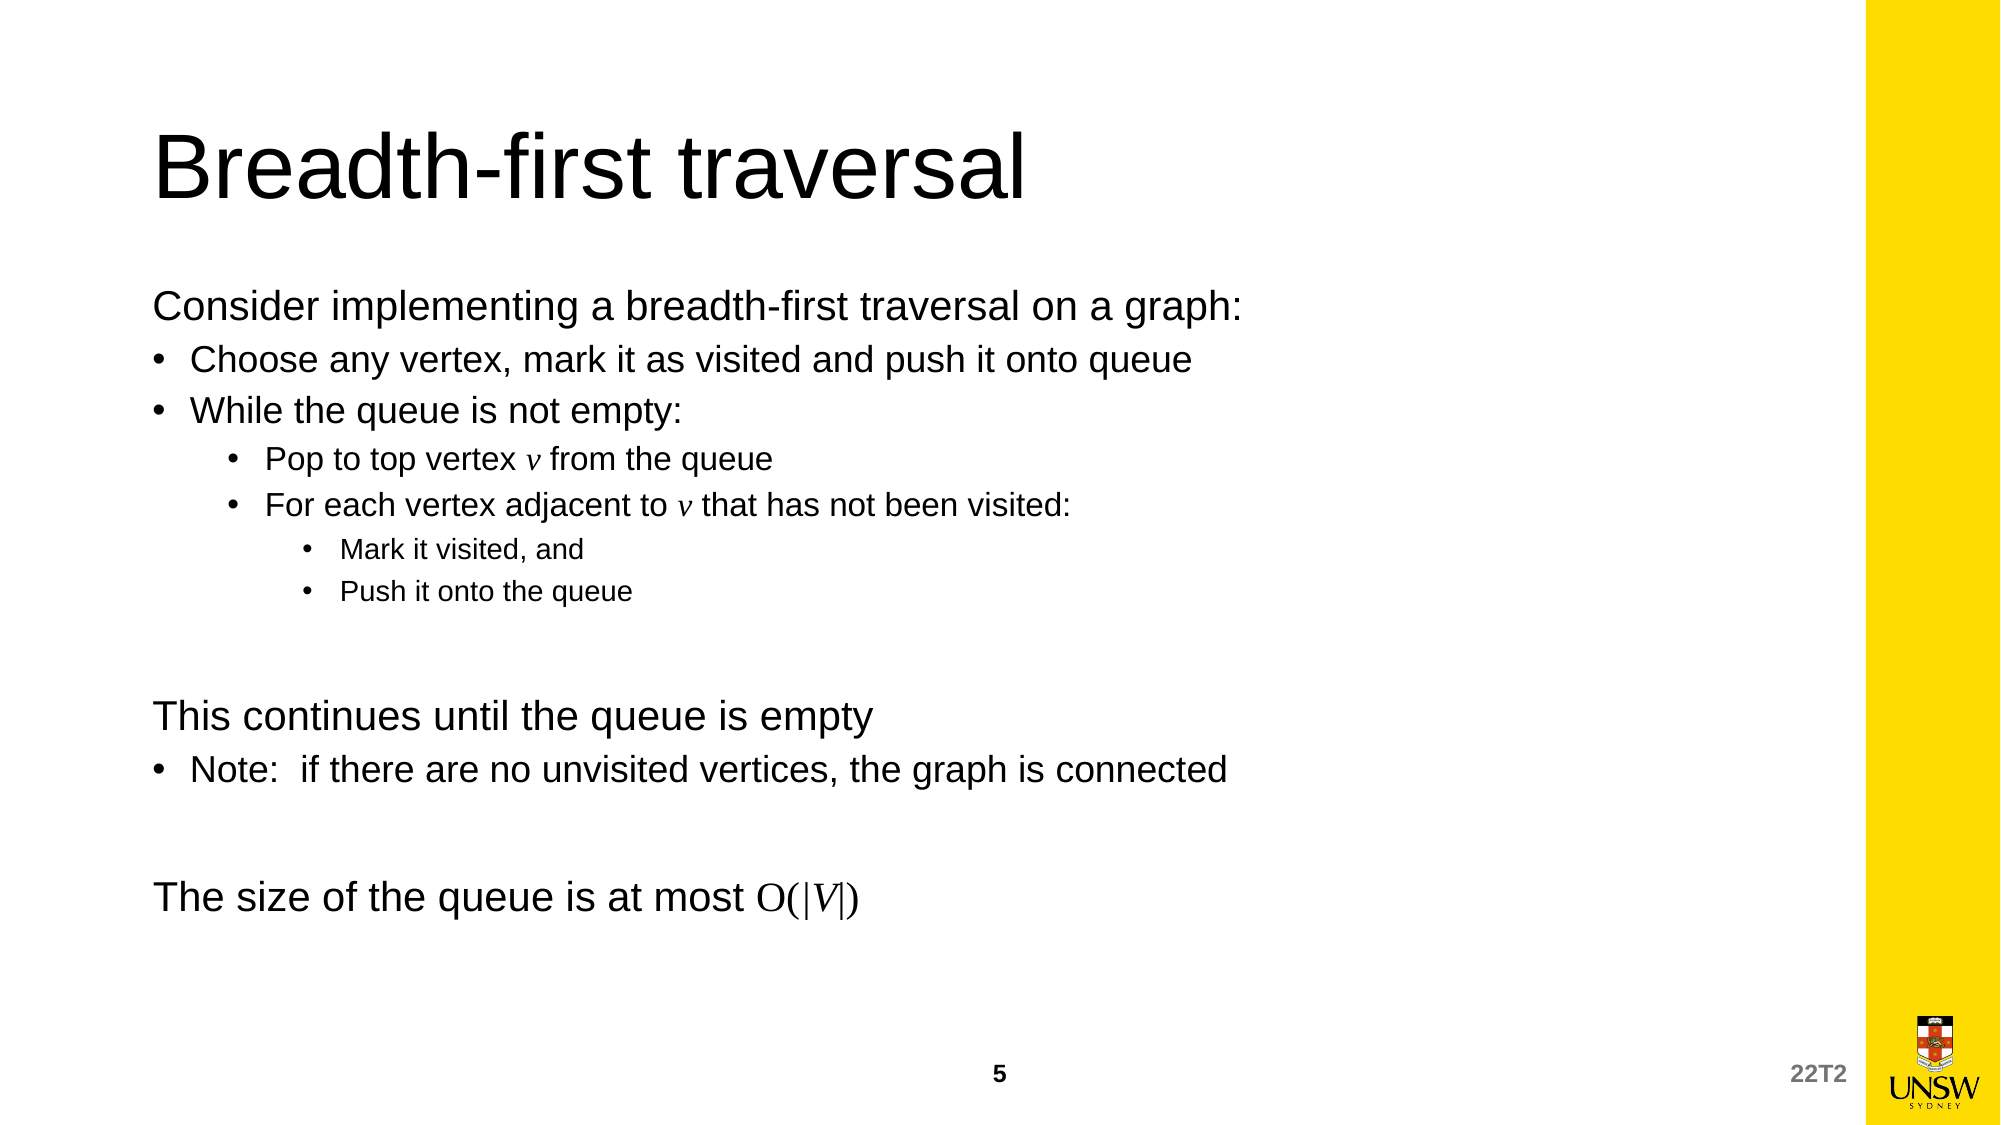

# Breadth-first traversal
Consider implementing a breadth-first traversal on a graph:
Choose any vertex, mark it as visited and push it onto queue
While the queue is not empty:
Pop to top vertex v from the queue
For each vertex adjacent to v that has not been visited:
Mark it visited, and
Push it onto the queue

This continues until the queue is empty
Note:  if there are no unvisited vertices, the graph is connected
	The size of the queue is at most O(|V|)
5
22T2